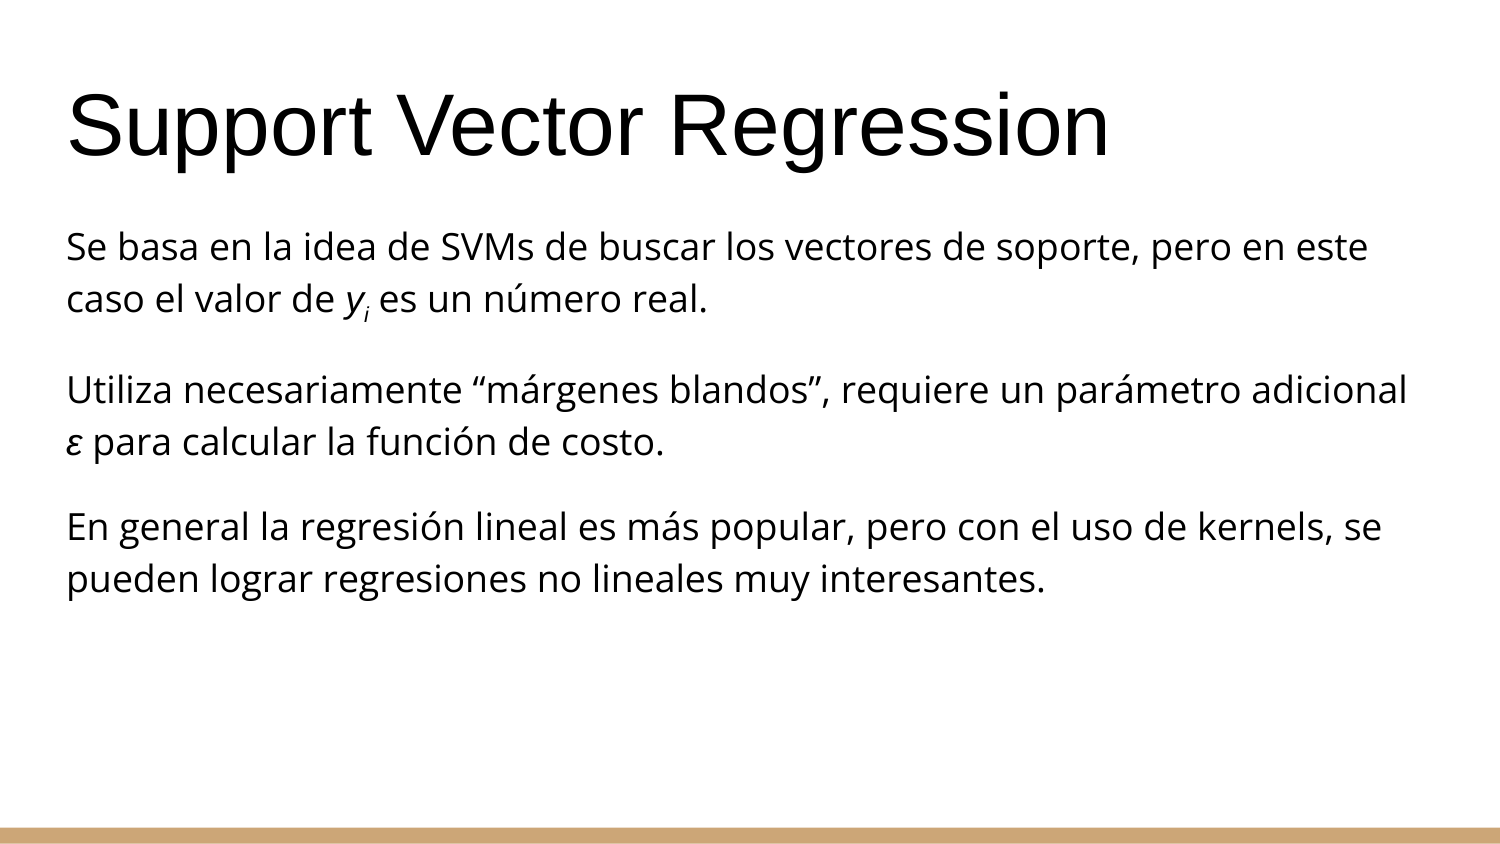

# Support Vector Regression
Se basa en la idea de SVMs de buscar los vectores de soporte, pero en este caso el valor de yi es un número real.
Utiliza necesariamente “márgenes blandos”, requiere un parámetro adicional ε para calcular la función de costo.
En general la regresión lineal es más popular, pero con el uso de kernels, se pueden lograr regresiones no lineales muy interesantes.